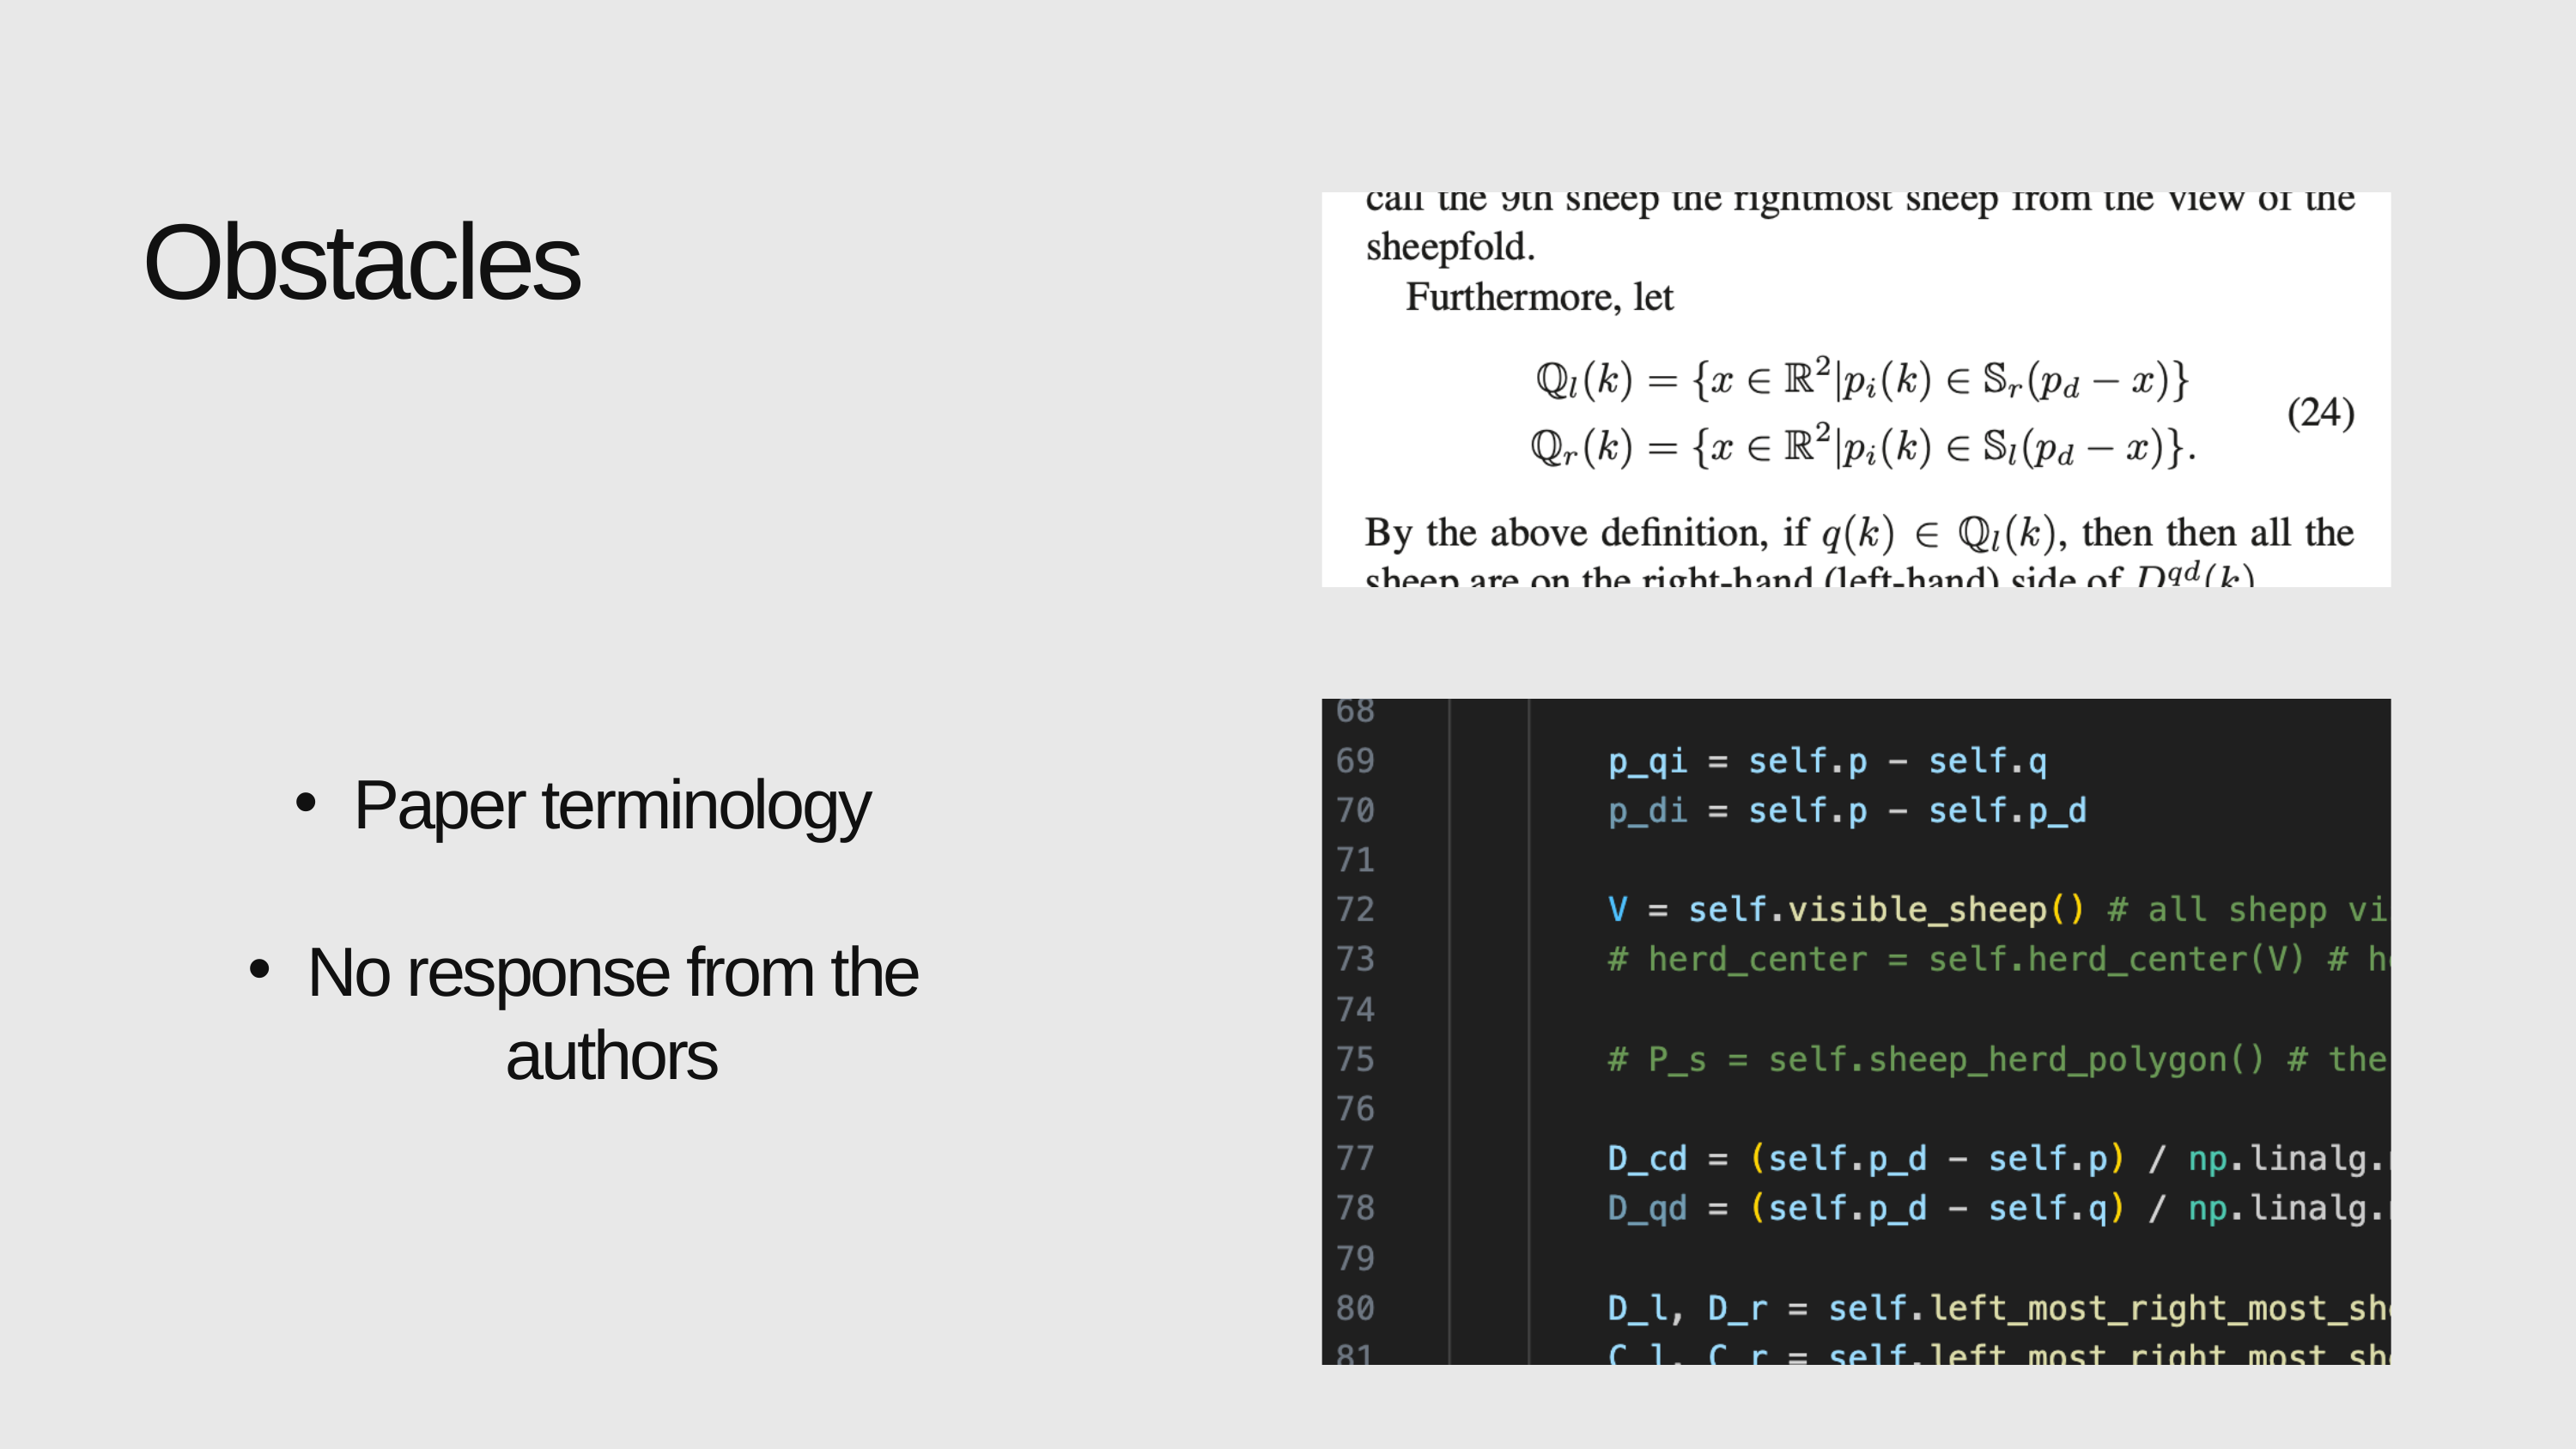

Obstacles

Paper terminology

No response from the authors